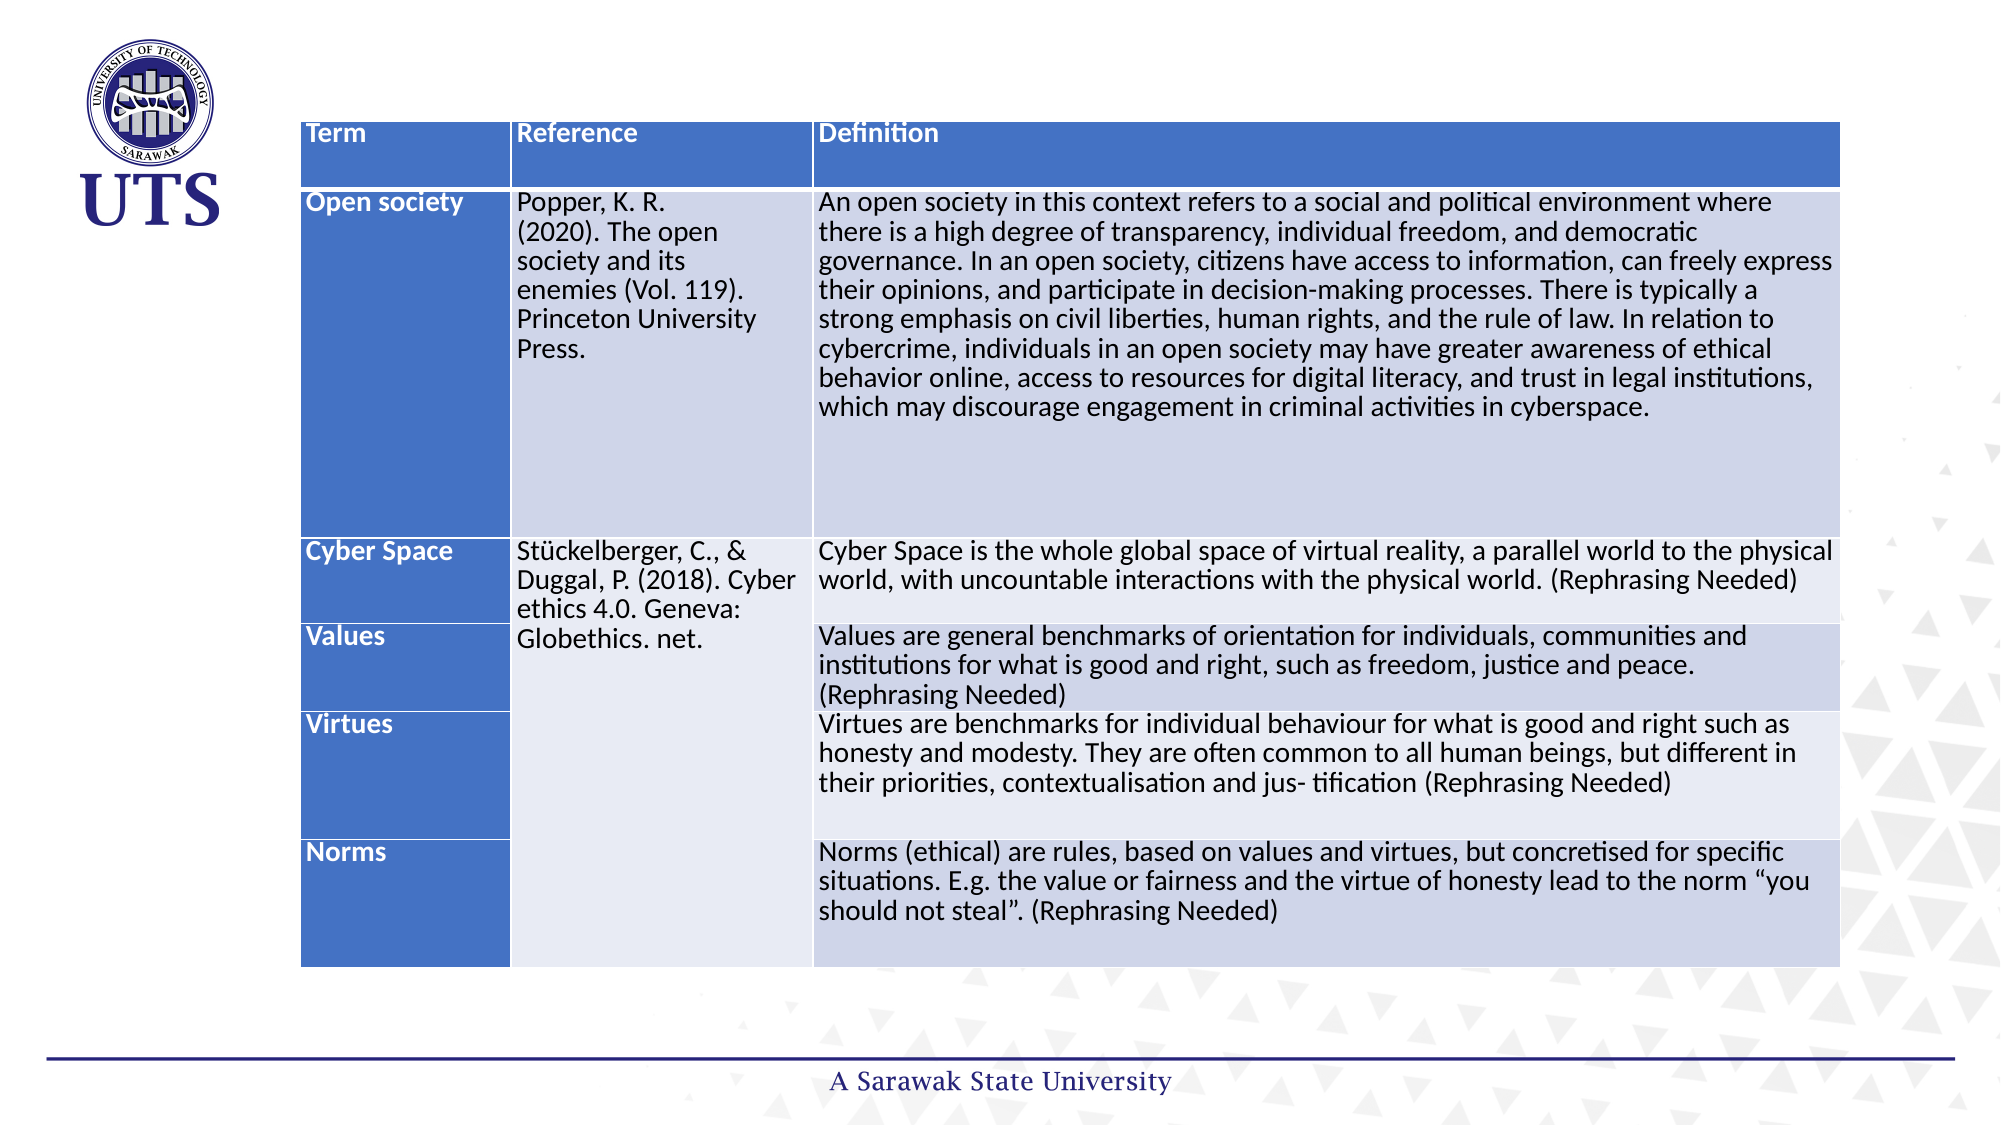

| Term | Reference | Definition |
| --- | --- | --- |
| Open society | Popper, K. R. (2020). The open society and its enemies (Vol. 119). Princeton University Press. | An open society in this context refers to a social and political environment where there is a high degree of transparency, individual freedom, and democratic governance. In an open society, citizens have access to information, can freely express their opinions, and participate in decision-making processes. There is typically a strong emphasis on civil liberties, human rights, and the rule of law. In relation to cybercrime, individuals in an open society may have greater awareness of ethical behavior online, access to resources for digital literacy, and trust in legal institutions, which may discourage engagement in criminal activities in cyberspace. |
| Cyber Space | Stückelberger, C., & Duggal, P. (2018). Cyber ethics 4.0. Geneva: Globethics. net. | Cyber Space is the whole global space of virtual reality, a parallel world to the physical world, with uncountable interactions with the physical world. (Rephrasing Needed) |
| Values |  | Values are general benchmarks of orientation for individuals, communities and institutions for what is good and right, such as freedom, justice and peace. (Rephrasing Needed) |
| Virtues |  | Virtues are benchmarks for individual behaviour for what is good and right such as honesty and modesty. They are often common to all human beings, but different in their priorities, contextualisation and jus- tification (Rephrasing Needed) |
| Norms |  | Norms (ethical) are rules, based on values and virtues, but concretised for specific situations. E.g. the value or fairness and the virtue of honesty lead to the norm “you should not steal”. (Rephrasing Needed) |